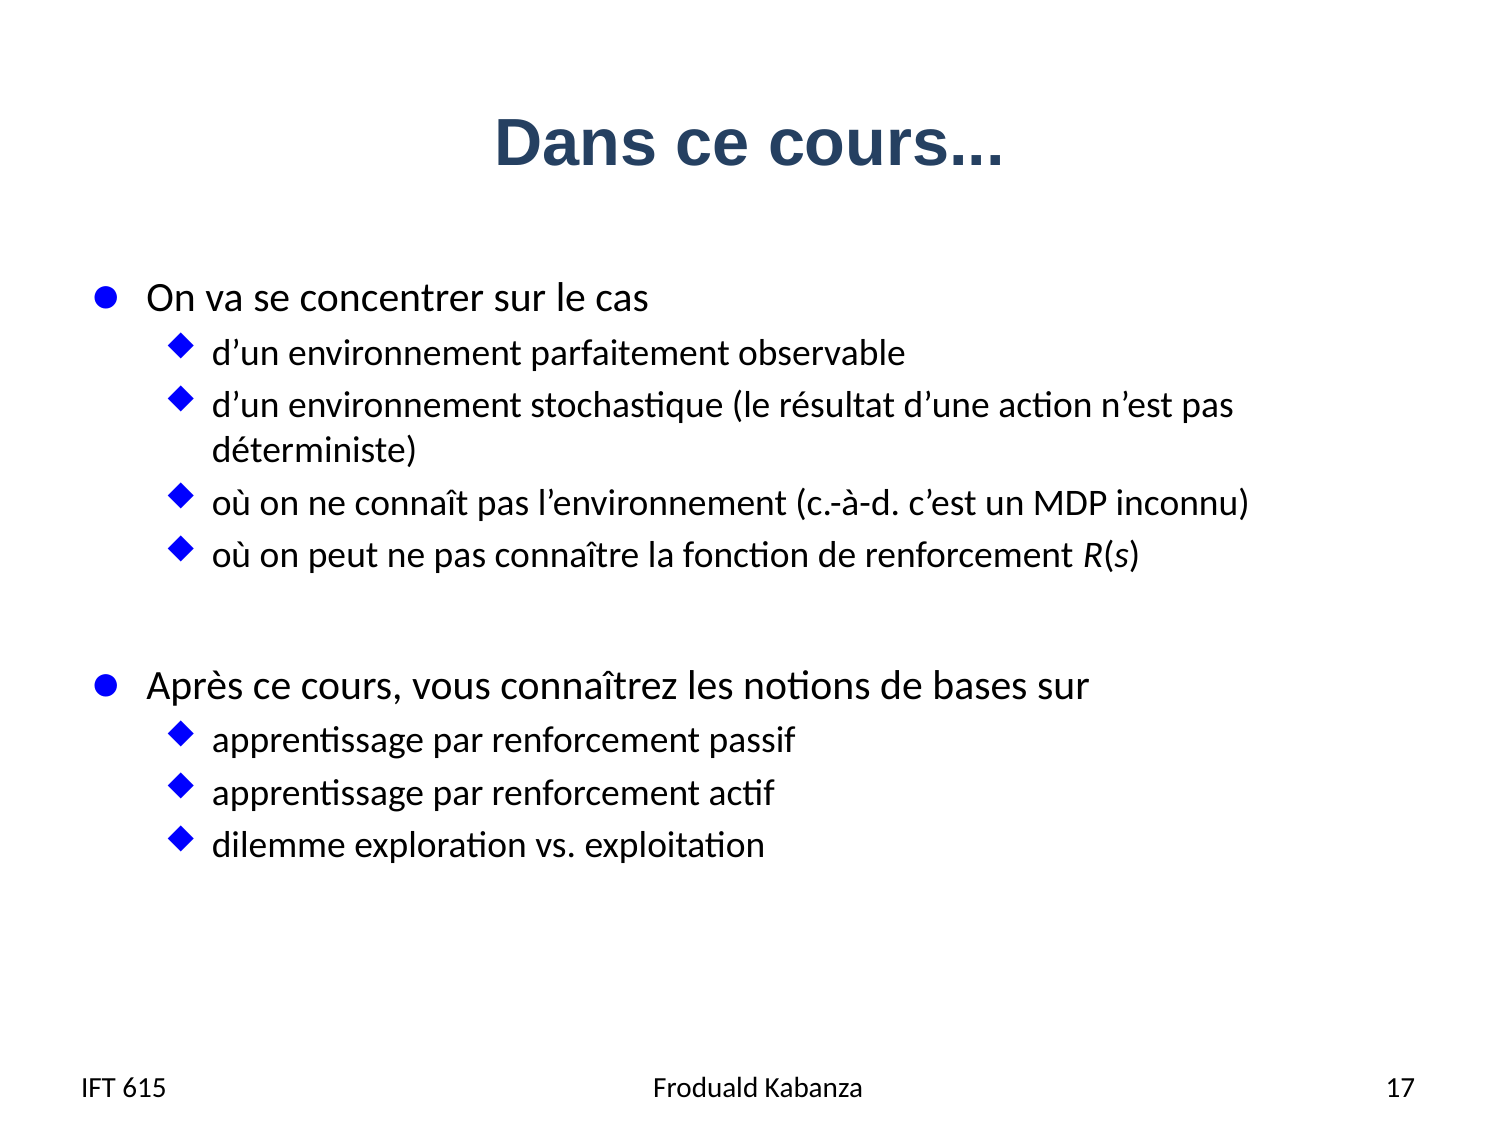

# Dans ce cours...
On va se concentrer sur le cas
d’un environnement parfaitement observable
d’un environnement stochastique (le résultat d’une action n’est pas déterministe)
où on ne connaît pas l’environnement (c.-à-d. c’est un MDP inconnu)
où on peut ne pas connaître la fonction de renforcement R(s)

Après ce cours, vous connaîtrez les notions de bases sur
apprentissage par renforcement passif
apprentissage par renforcement actif
dilemme exploration vs. exploitation
IFT 615
Froduald Kabanza
17